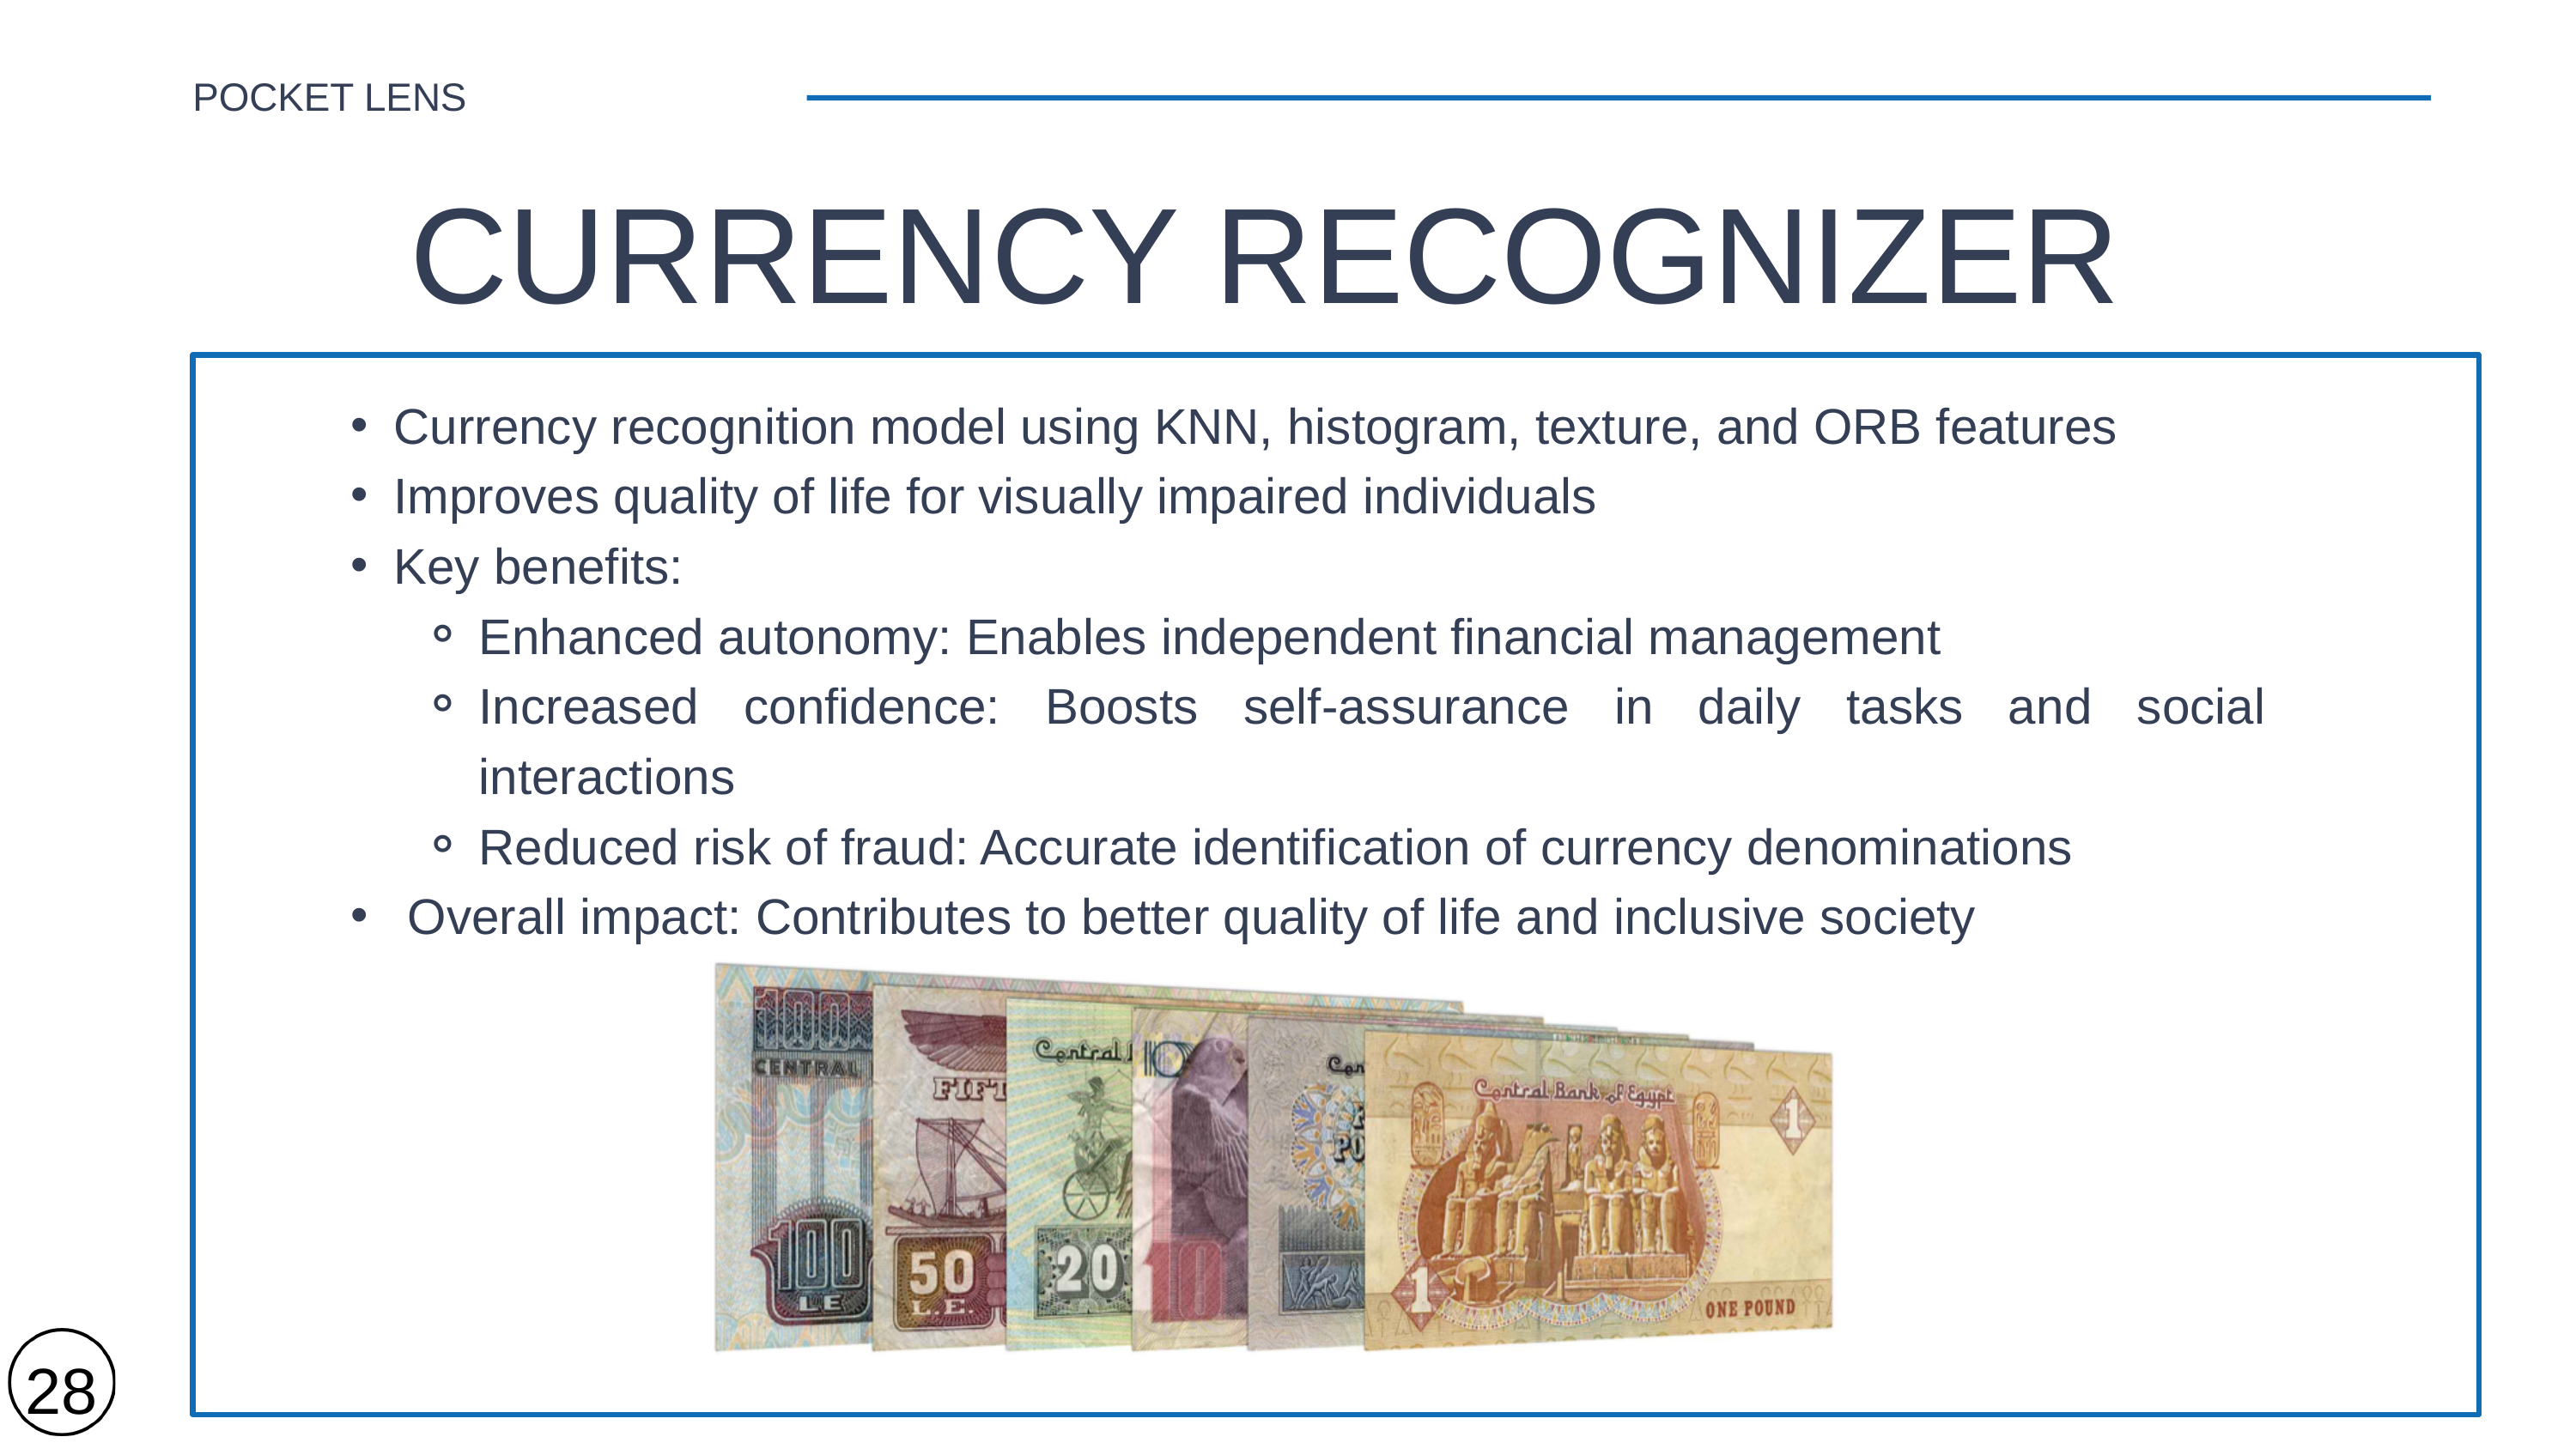

POCKET LENS

CURRENCY RECOGNIZER

Currency recognition model using KNN, histogram, texture, and ORB features
Improves quality of life for visually impaired individuals
Key benefits:
Enhanced autonomy: Enables independent financial management
Increased confidence: Boosts self-assurance in daily tasks and social interactions
Reduced risk of fraud: Accurate identification of currency denominations
 Overall impact: Contributes to better quality of life and inclusive society

28